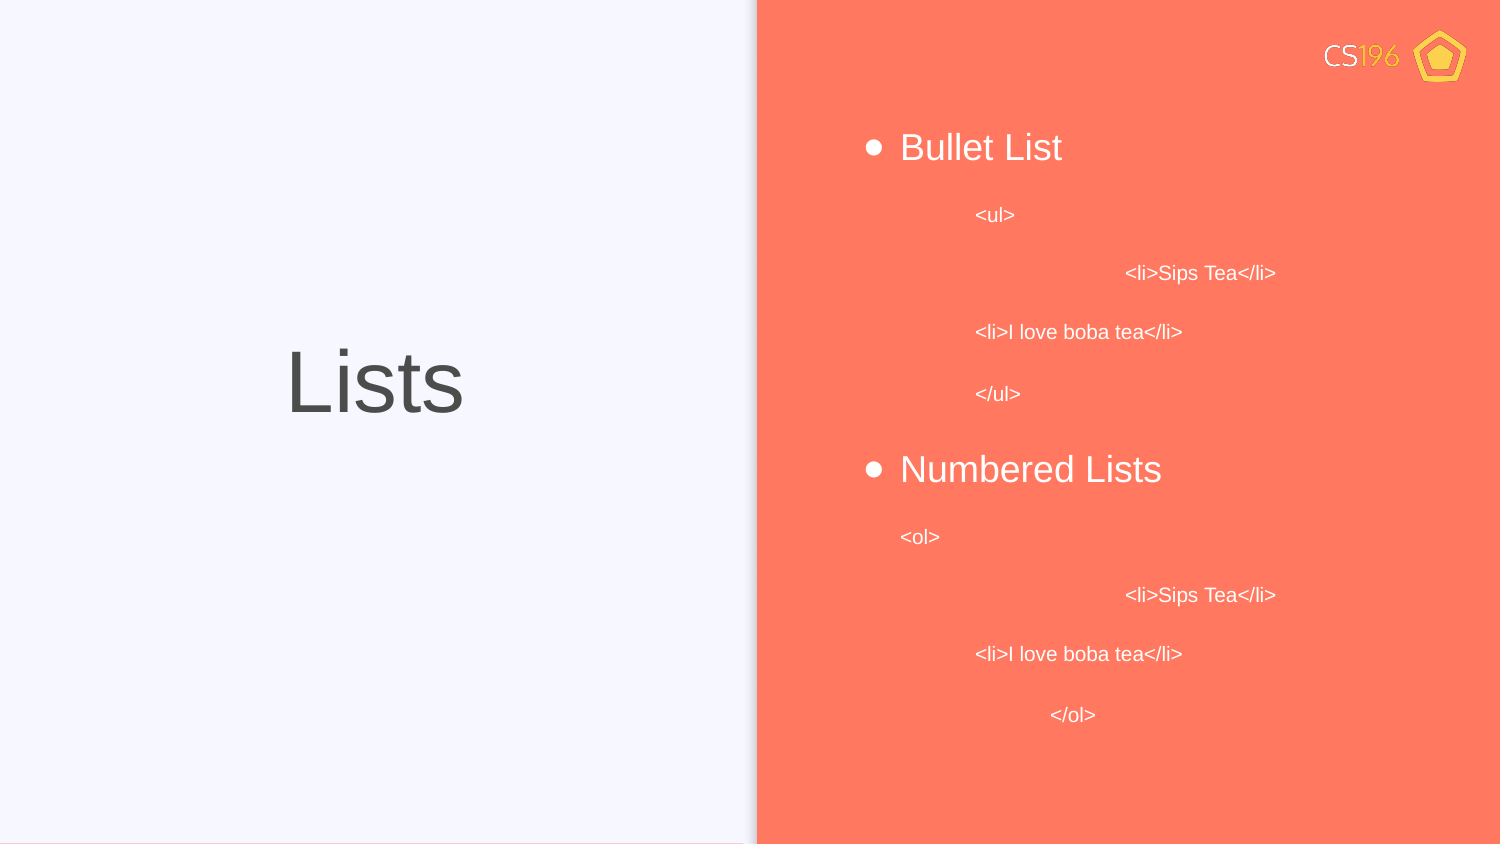

Bullet List
	<ul>
		<li>Sips Tea</li>
<li>I love boba tea</li>
	</ul>
Numbered Lists
<ol>
		<li>Sips Tea</li>
<li>I love boba tea</li>
	</ol>
# Lists